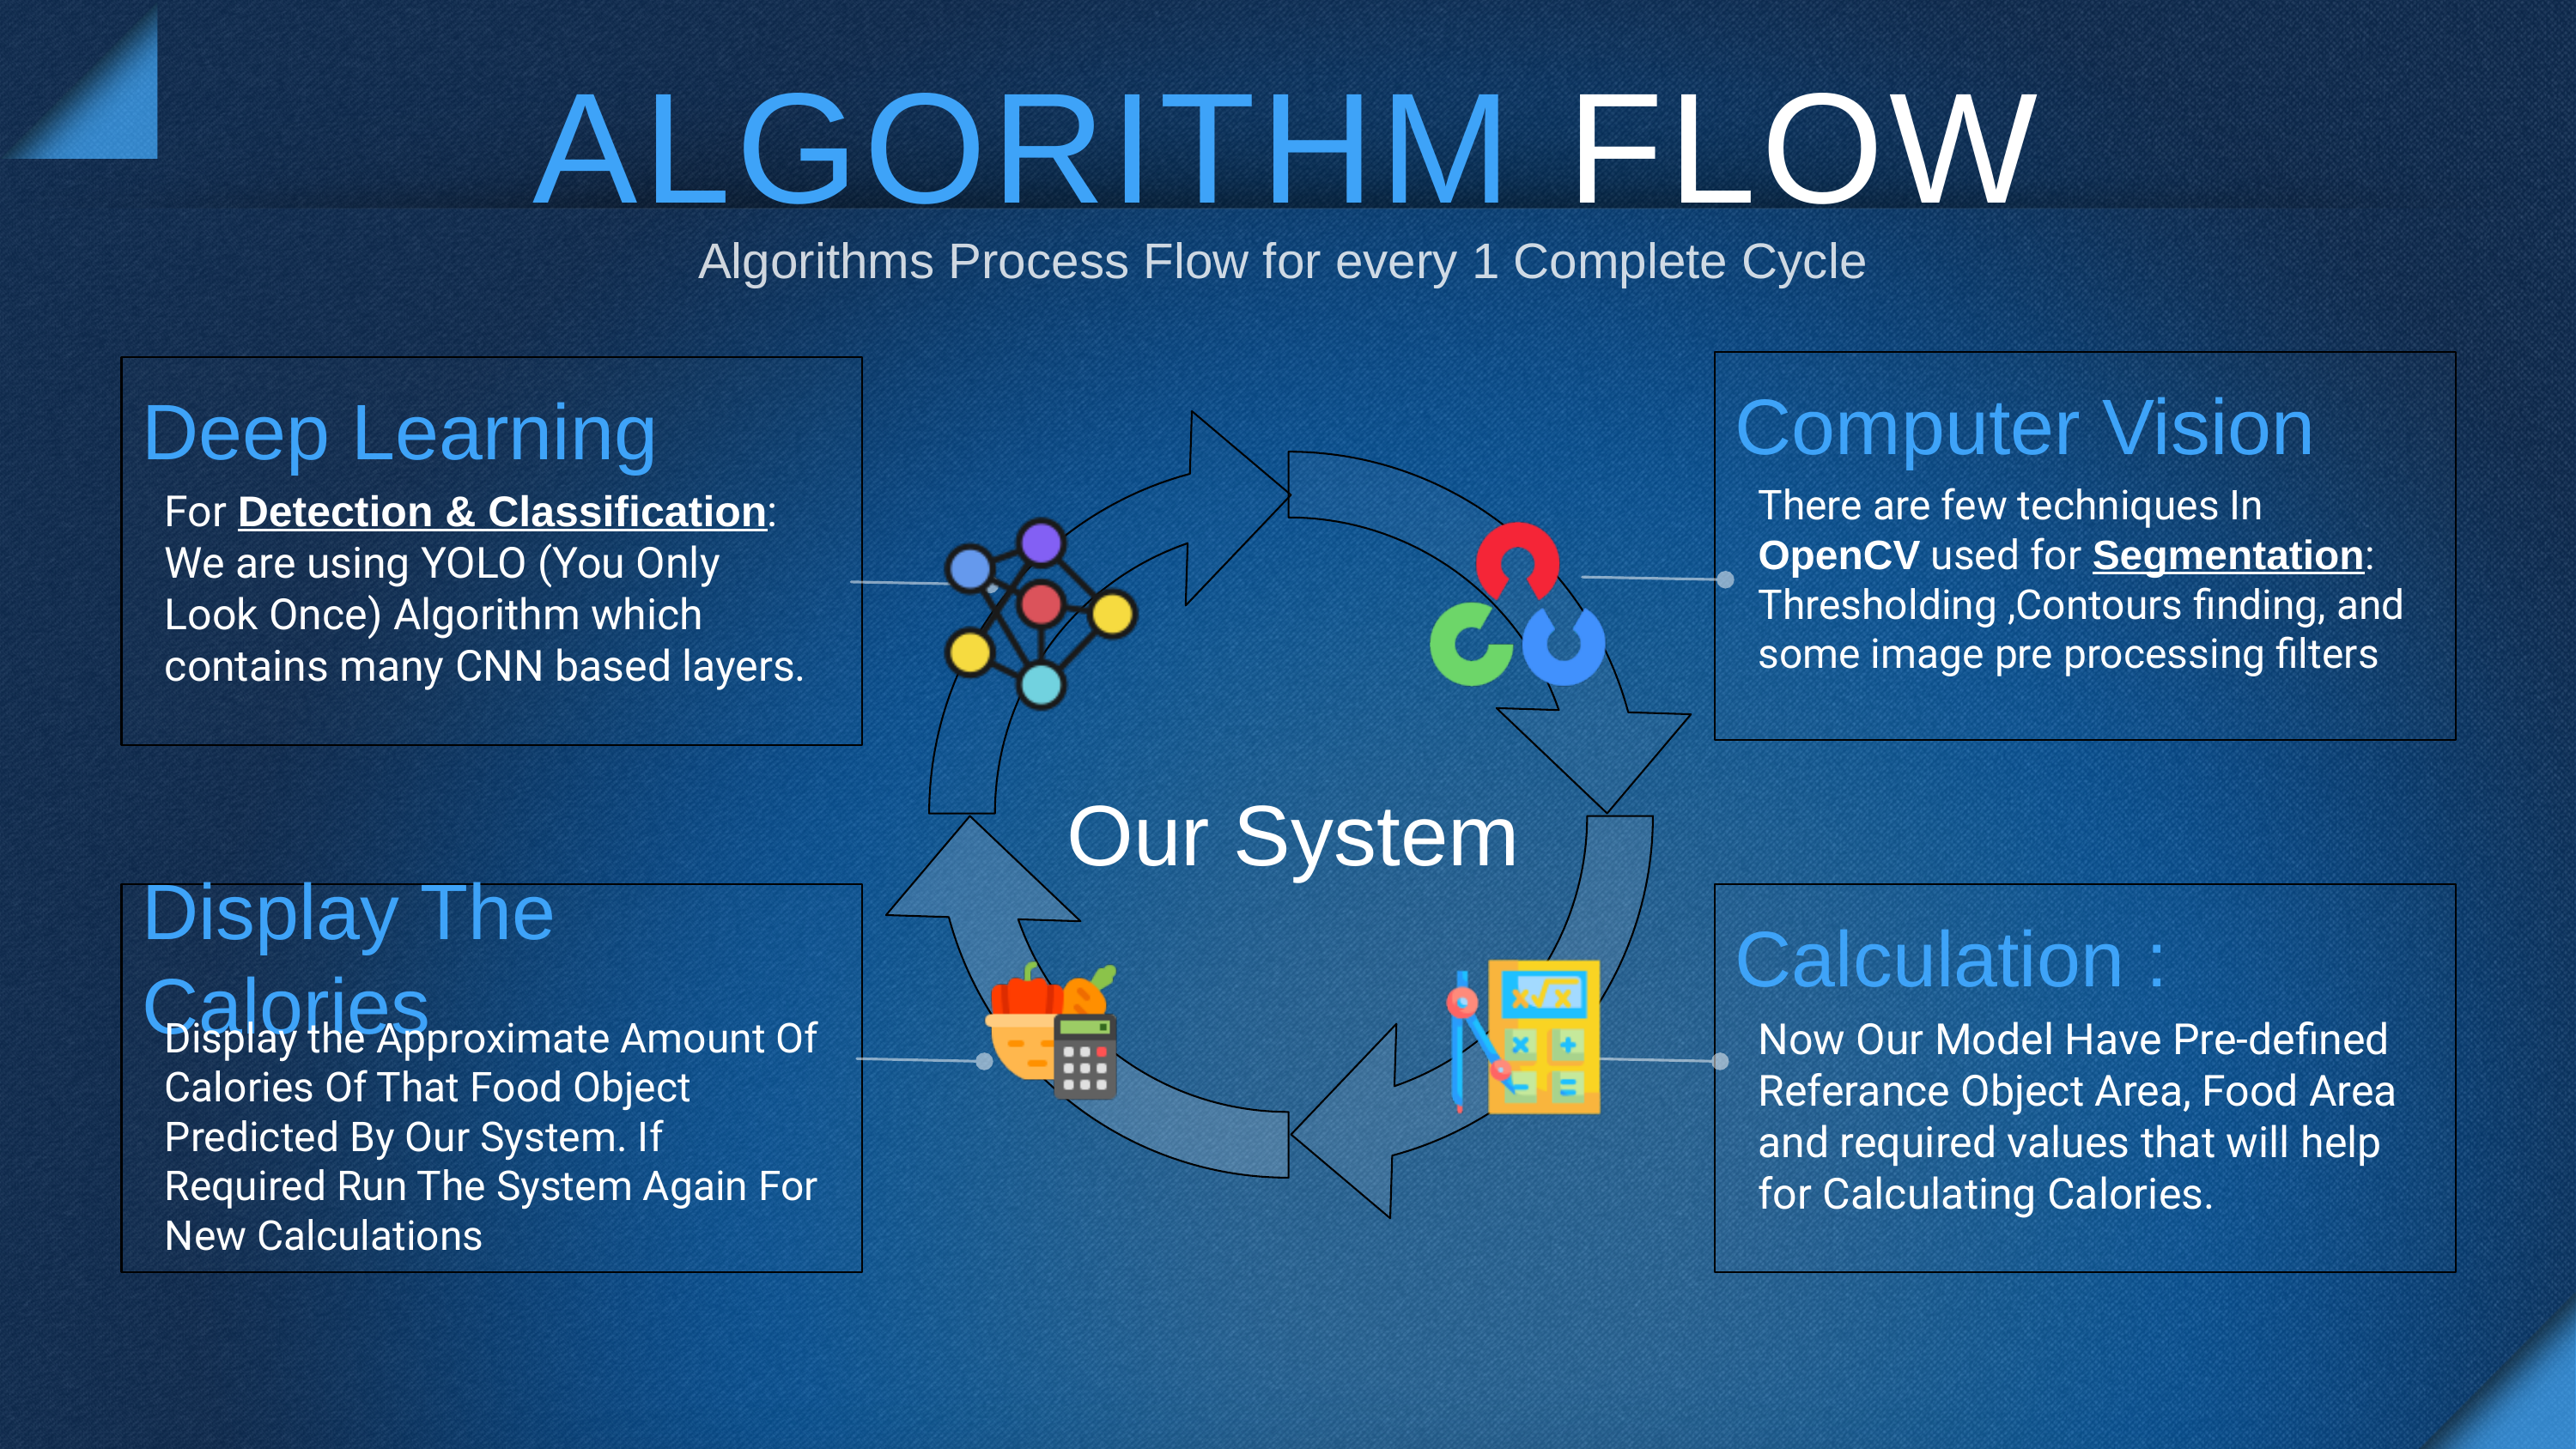

ALGORITHM FLOW
Algorithms Process Flow for every 1 Complete Cycle

Computer Vision

Deep Learning

There are few techniques In OpenCV used for Segmentation:
Thresholding ,Contours finding, and some image pre processing filters
For Detection & Classification:
We are using YOLO (You Only Look Once) Algorithm which contains many CNN based layers.

Our System

Display The Calories

Calculation :

Display the Approximate Amount Of Calories Of That Food Object Predicted By Our System. If Required Run The System Again For New Calculations
Now Our Model Have Pre-defined  Referance Object Area, Food Area  and required values that will help for Calculating Calories.